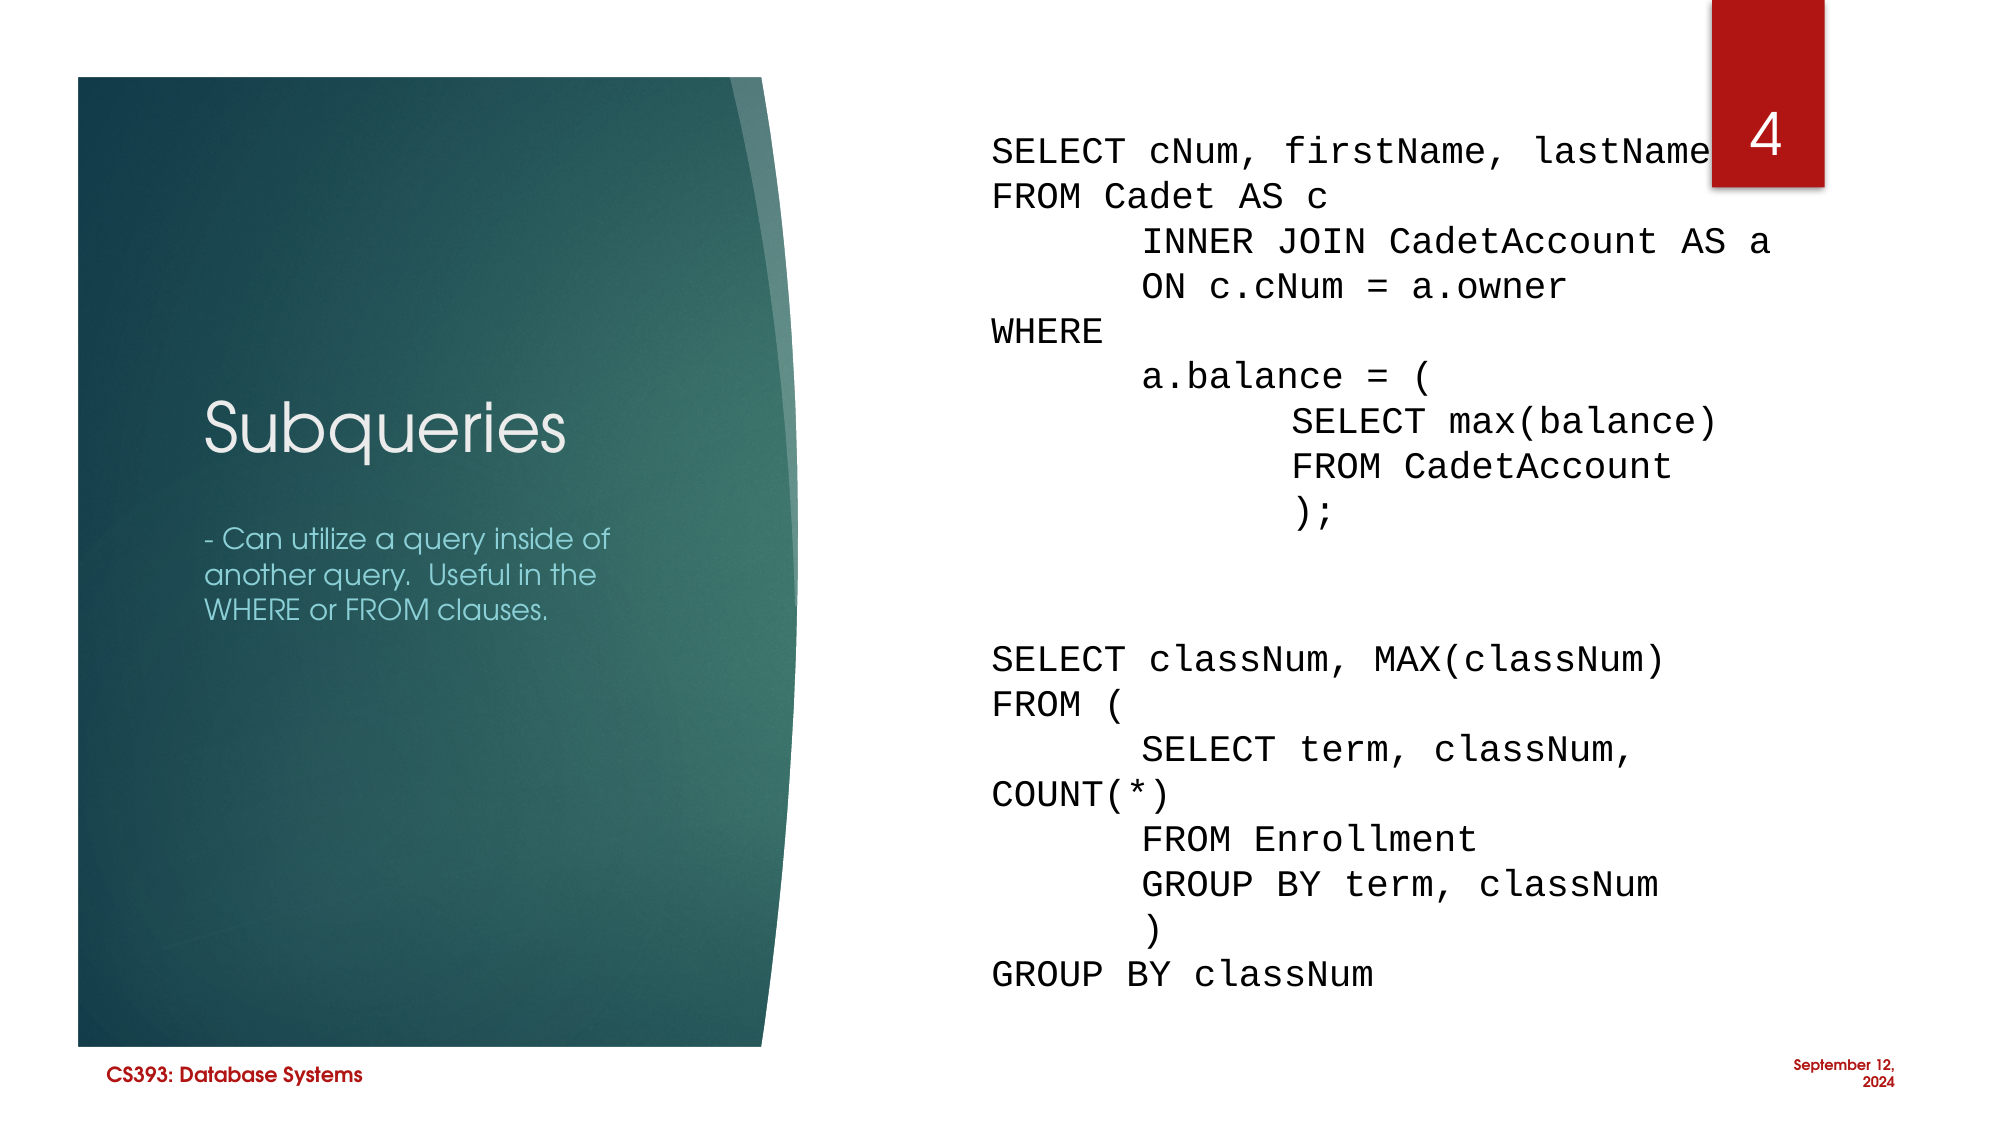

4
SELECT cNum, firstName, lastName
FROM Cadet AS c
	INNER JOIN CadetAccount AS a
	ON c.cNum = a.owner
WHERE
	a.balance = (
		SELECT max(balance)
		FROM CadetAccount
		);
# Subqueries
- Can utilize a query inside of another query.  Useful in the WHERE or FROM clauses.
SELECT classNum, MAX(classNum)
FROM (
	SELECT term, classNum, COUNT(*)
	FROM Enrollment
	GROUP BY term, classNum
	)
GROUP BY classNum
CS393: Database Systems
September 12, 2024